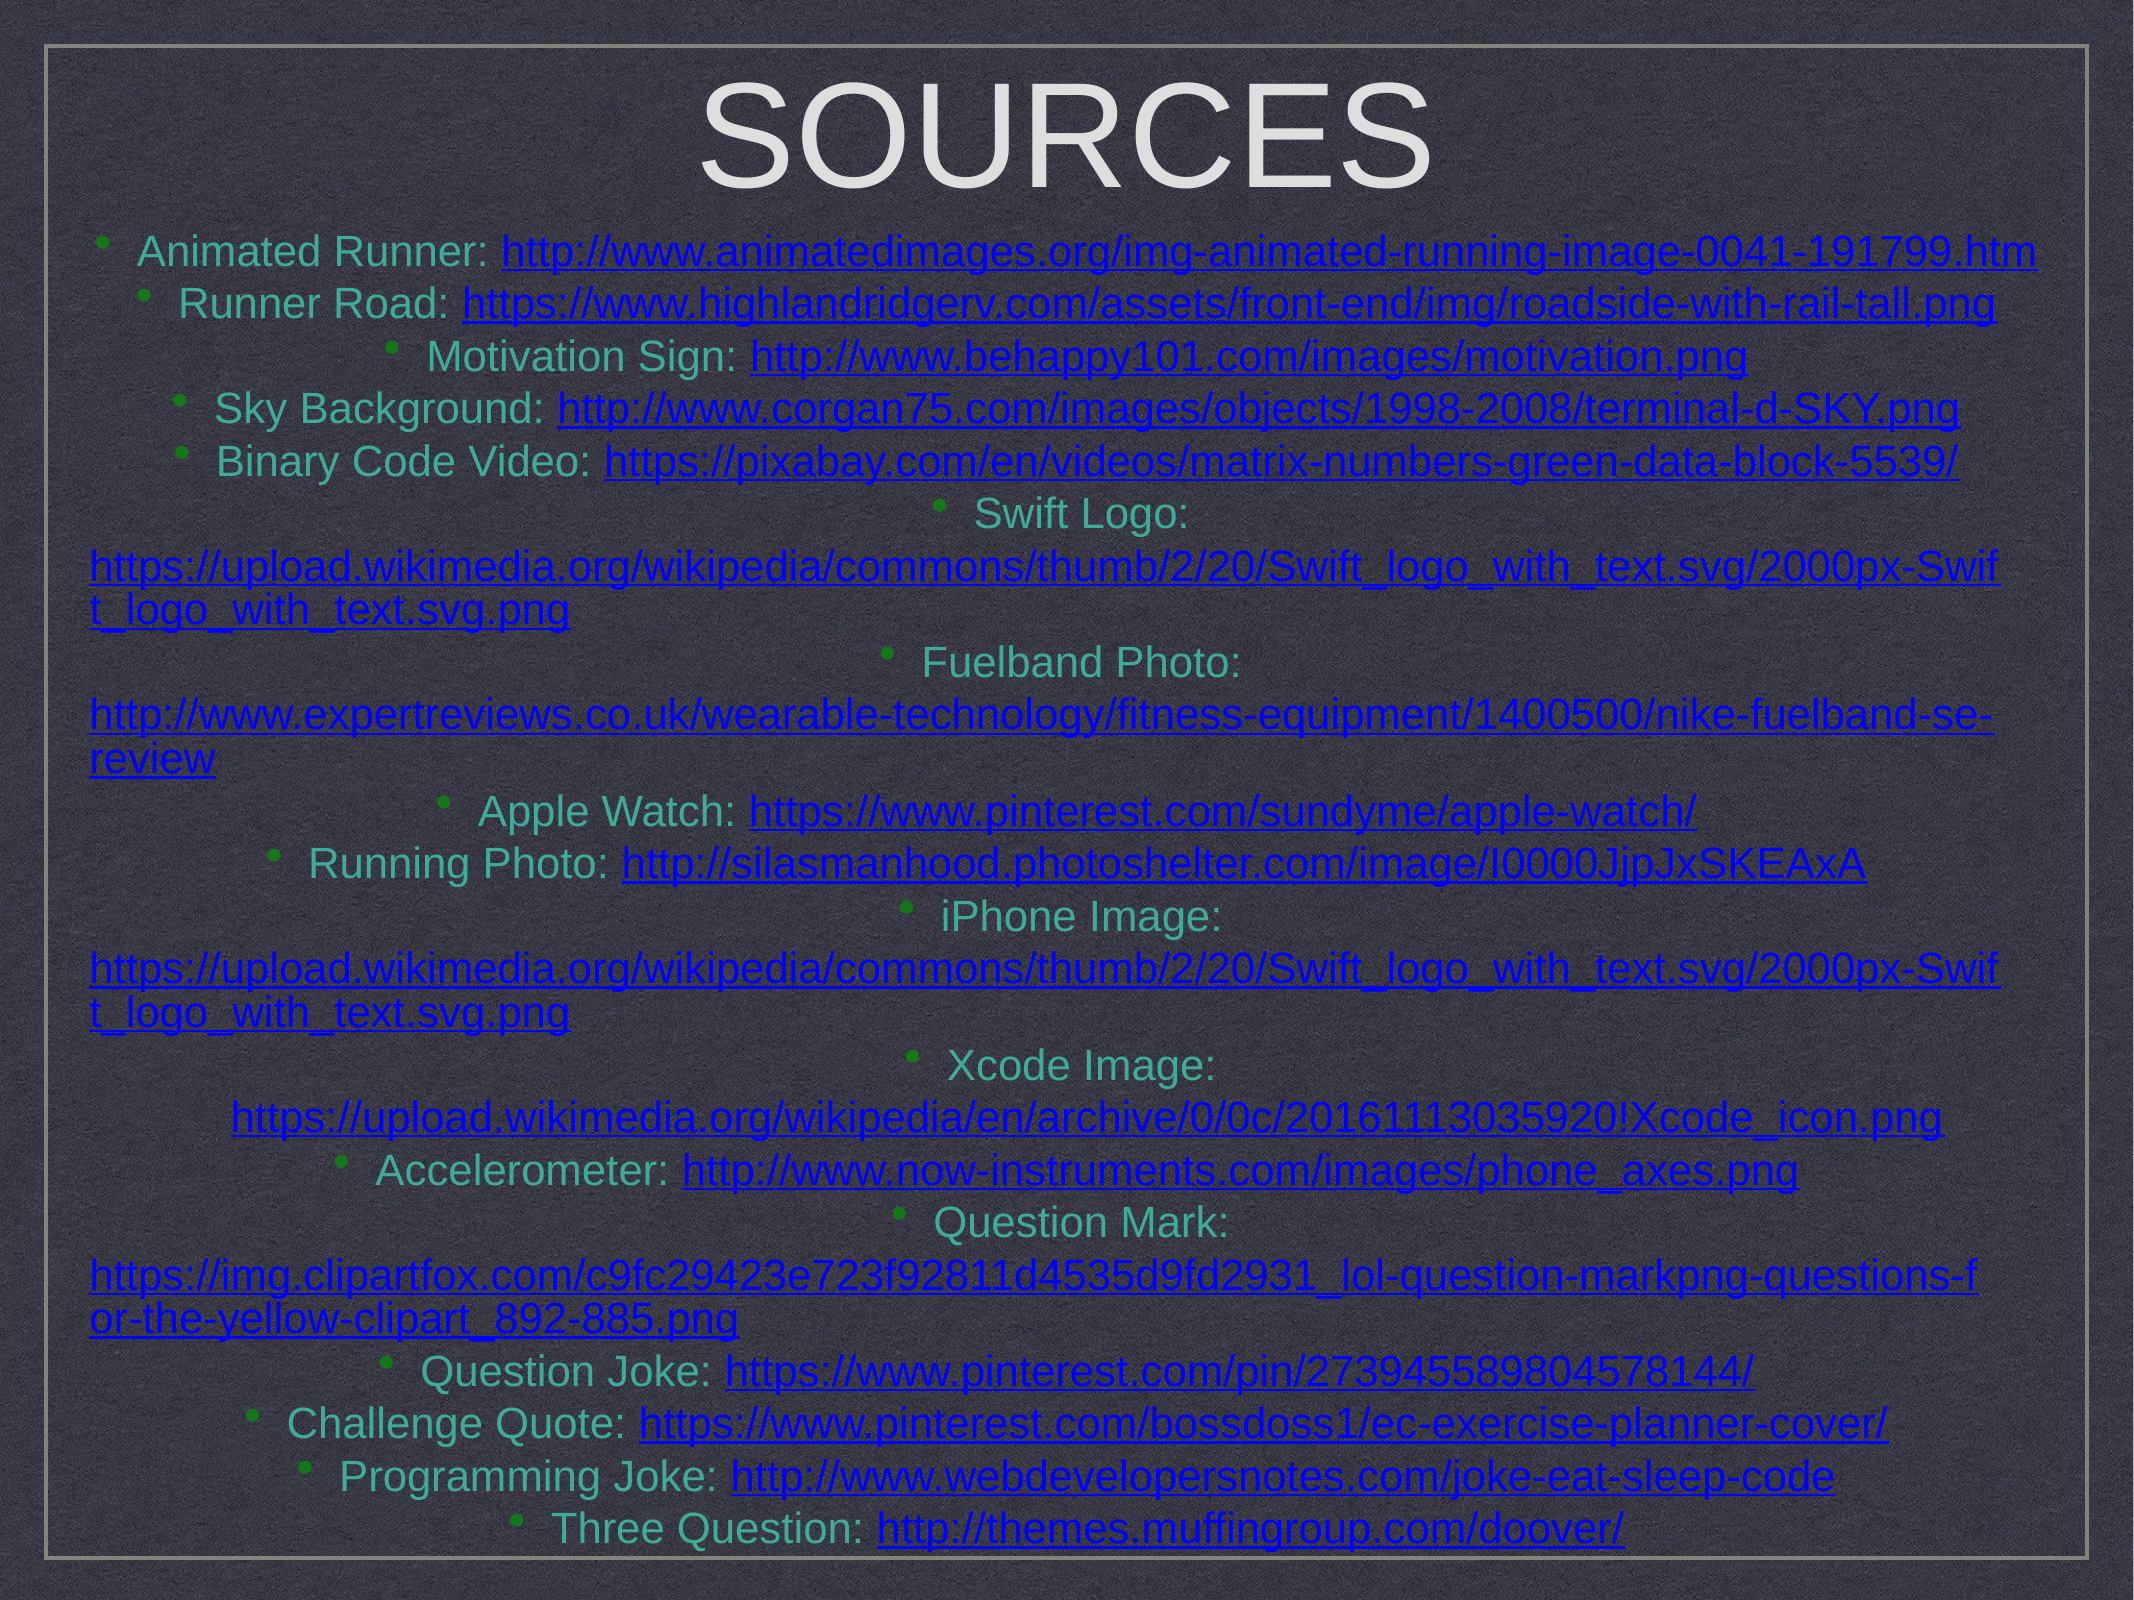

# Sources
Animated Runner: http://www.animatedimages.org/img-animated-running-image-0041-191799.htm
Runner Road: https://www.highlandridgerv.com/assets/front-end/img/roadside-with-rail-tall.png
Motivation Sign: http://www.behappy101.com/images/motivation.png
Sky Background: http://www.corgan75.com/images/objects/1998-2008/terminal-d-SKY.png
Binary Code Video: https://pixabay.com/en/videos/matrix-numbers-green-data-block-5539/
Swift Logo: https://upload.wikimedia.org/wikipedia/commons/thumb/2/20/Swift_logo_with_text.svg/2000px-Swift_logo_with_text.svg.png
Fuelband Photo: http://www.expertreviews.co.uk/wearable-technology/fitness-equipment/1400500/nike-fuelband-se-review
Apple Watch: https://www.pinterest.com/sundyme/apple-watch/
Running Photo: http://silasmanhood.photoshelter.com/image/I0000JjpJxSKEAxA
iPhone Image: https://upload.wikimedia.org/wikipedia/commons/thumb/2/20/Swift_logo_with_text.svg/2000px-Swift_logo_with_text.svg.png
Xcode Image: https://upload.wikimedia.org/wikipedia/en/archive/0/0c/20161113035920!Xcode_icon.png
Accelerometer: http://www.now-instruments.com/images/phone_axes.png
Question Mark: https://img.clipartfox.com/c9fc29423e723f92811d4535d9fd2931_lol-question-markpng-questions-for-the-yellow-clipart_892-885.png
Question Joke: https://www.pinterest.com/pin/273945589804578144/
Challenge Quote: https://www.pinterest.com/bossdoss1/ec-exercise-planner-cover/
Programming Joke: http://www.webdevelopersnotes.com/joke-eat-sleep-code
Three Question: http://themes.muffingroup.com/doover/